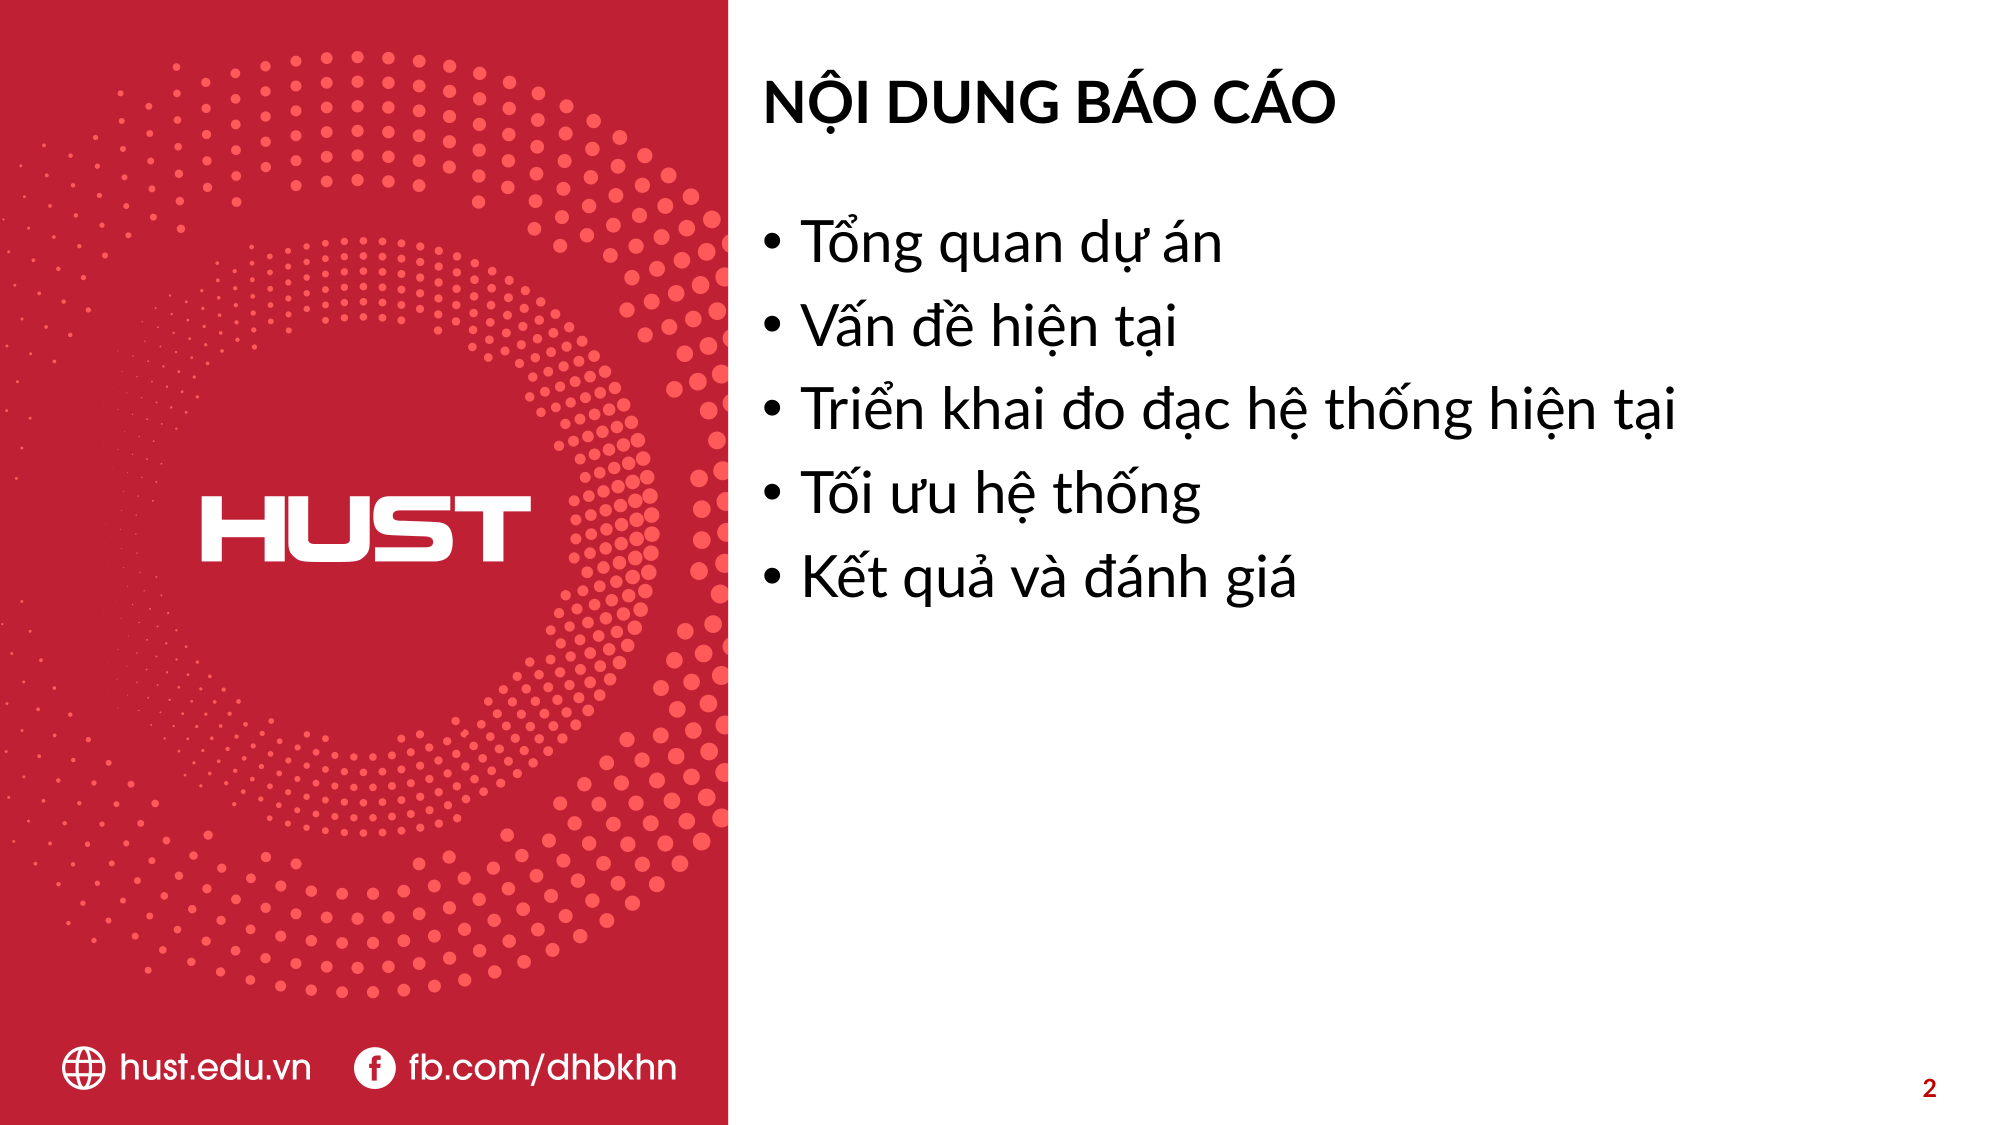

# NỘI DUNG BÁO CÁO
Tổng quan dự án
Vấn đề hiện tại
Triển khai đo đạc hệ thống hiện tại
Tối ưu hệ thống
Kết quả và đánh giá

2